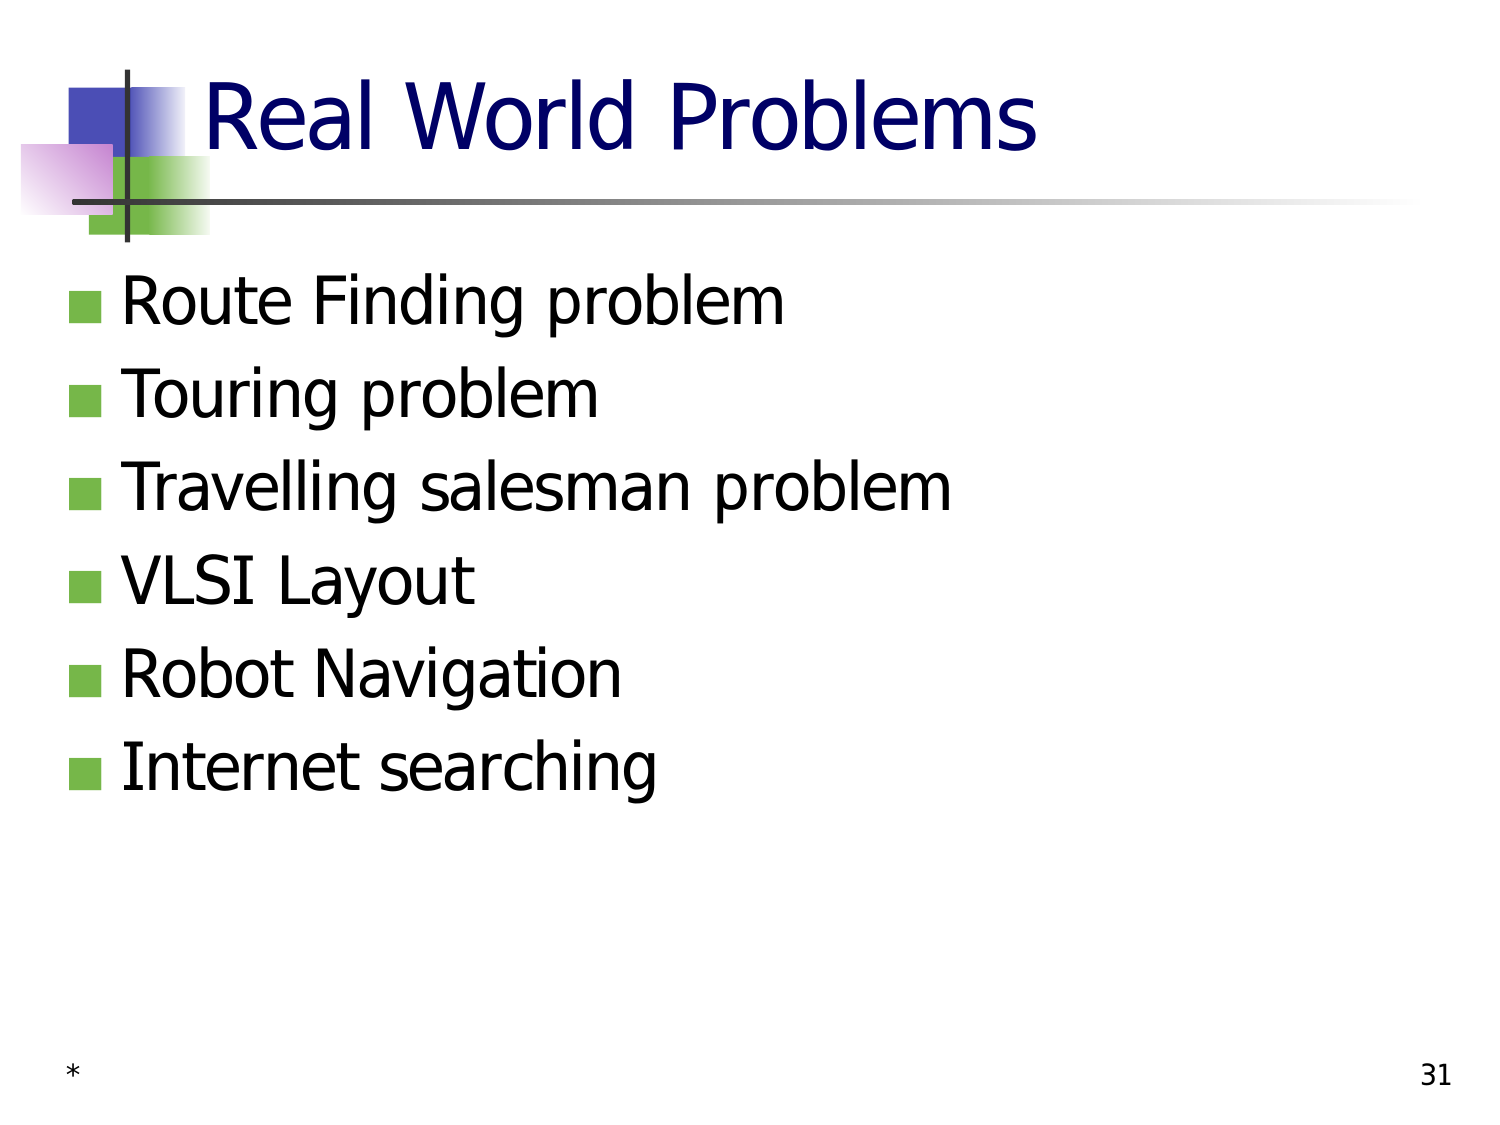

# Real World Problems
Route Finding problem
Touring problem
Travelling salesman problem
VLSI Layout
Robot Navigation
Internet searching
*
31